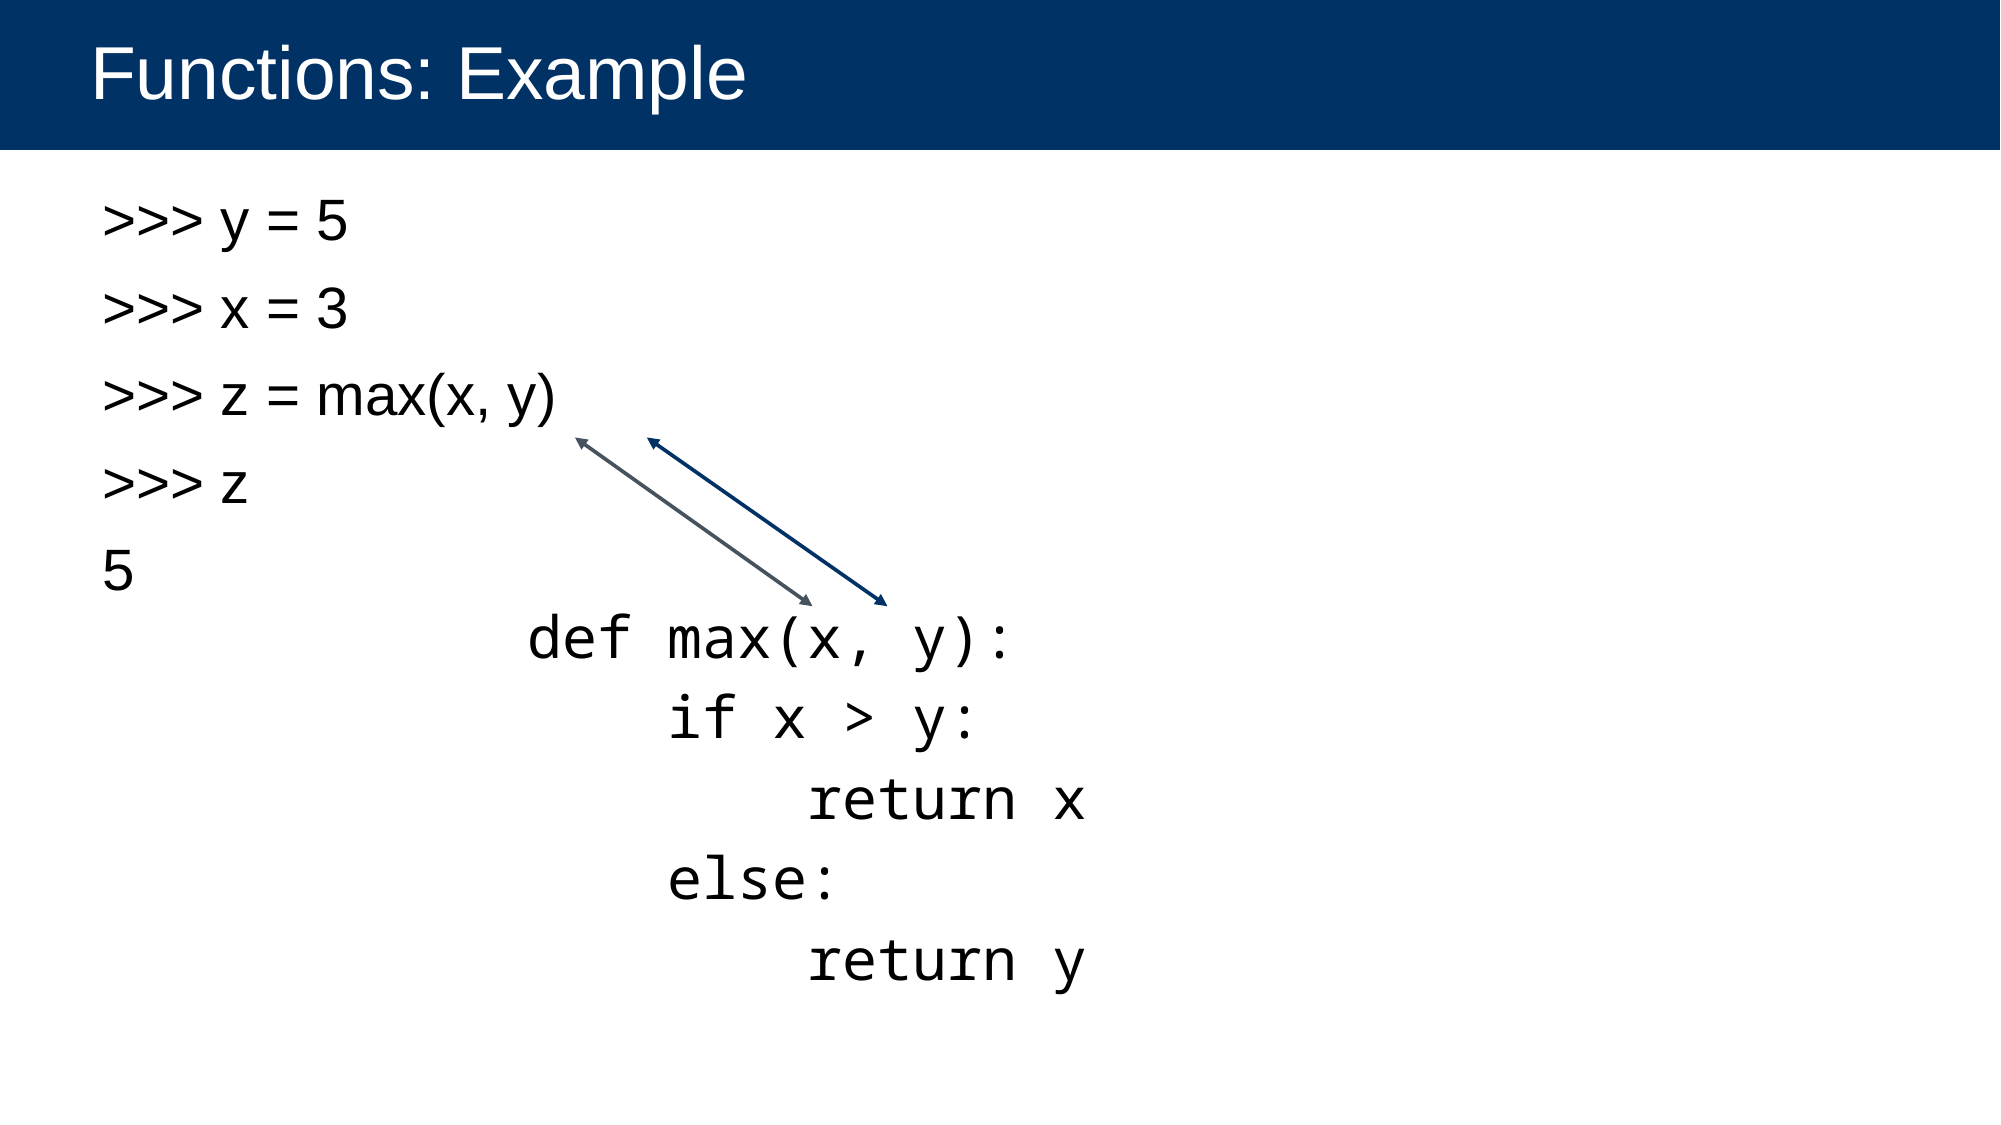

# Functions: Example
>>> y = 5
>>> x = 3
>>> z = max(x, y)
>>> z
5
def max(x, y):
    if x > y:
        return x
    else:
        return y